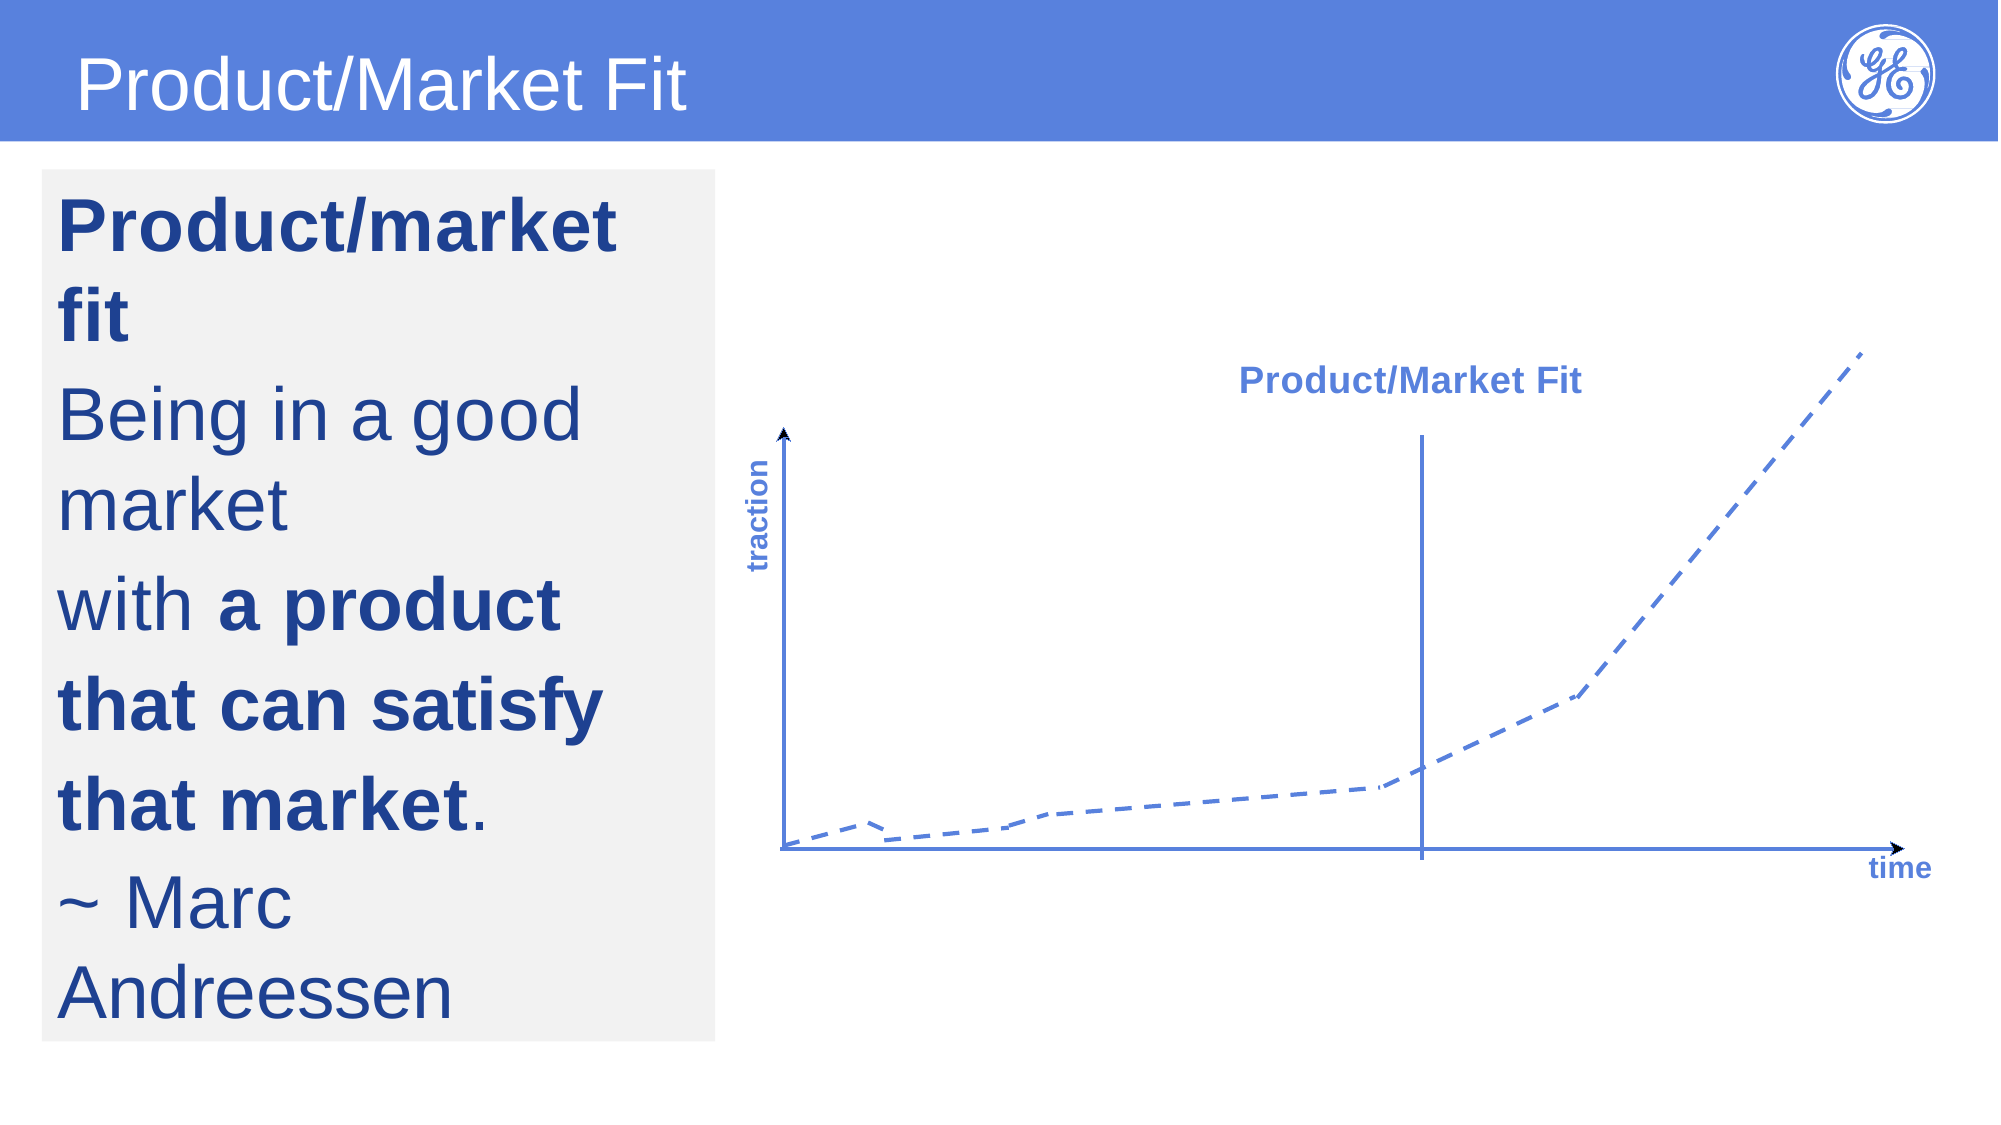

# Product/Market Fit
Product/market fit
Being in a good market
with a product that can satisfy  that market.
~ Marc Andreessen
Product/Market Fit

traction

time